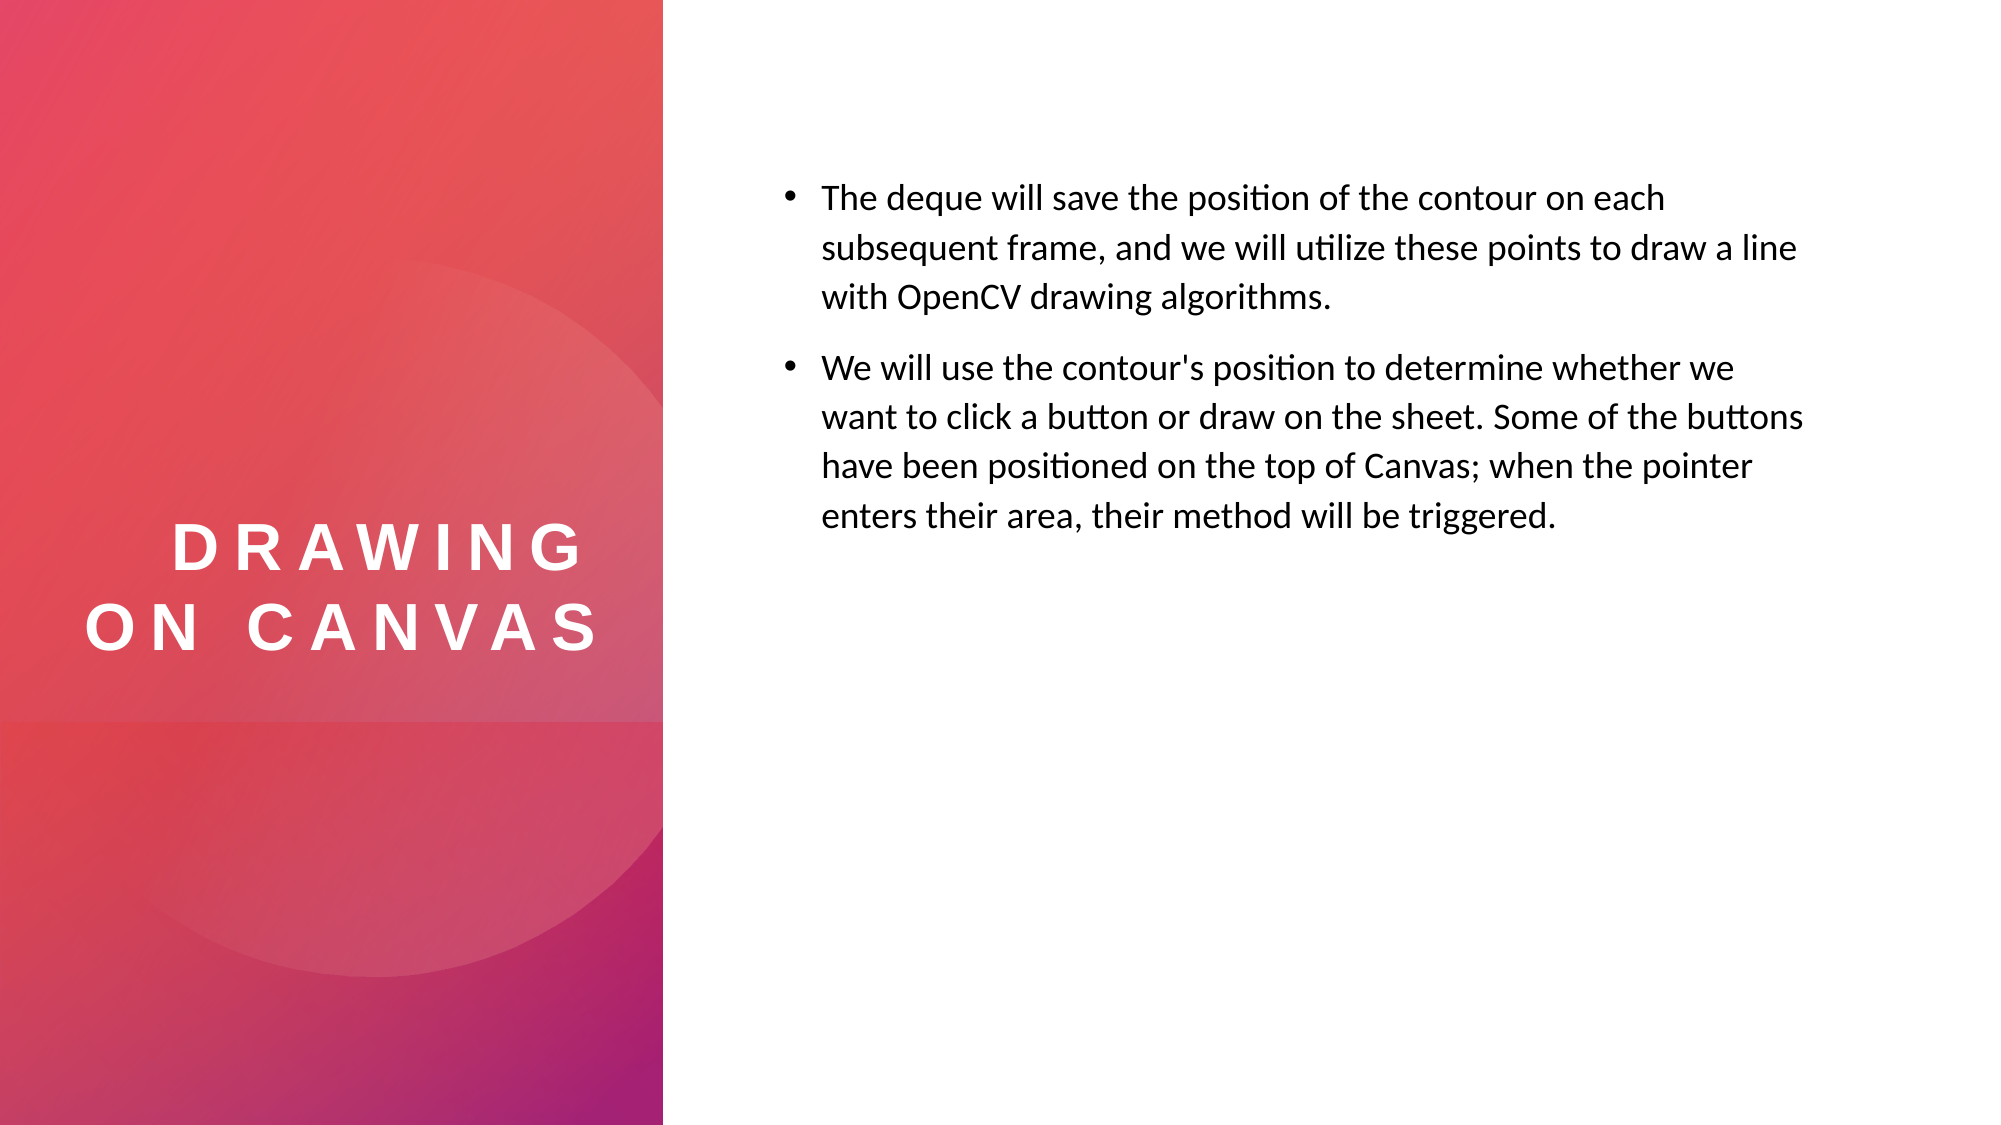

# Drawing on Canvas
The deque will save the position of the contour on each subsequent frame, and we will utilize these points to draw a line with OpenCV drawing algorithms.
We will use the contour's position to determine whether we want to click a button or draw on the sheet. Some of the buttons have been positioned on the top of Canvas; when the pointer enters their area, their method will be triggered.